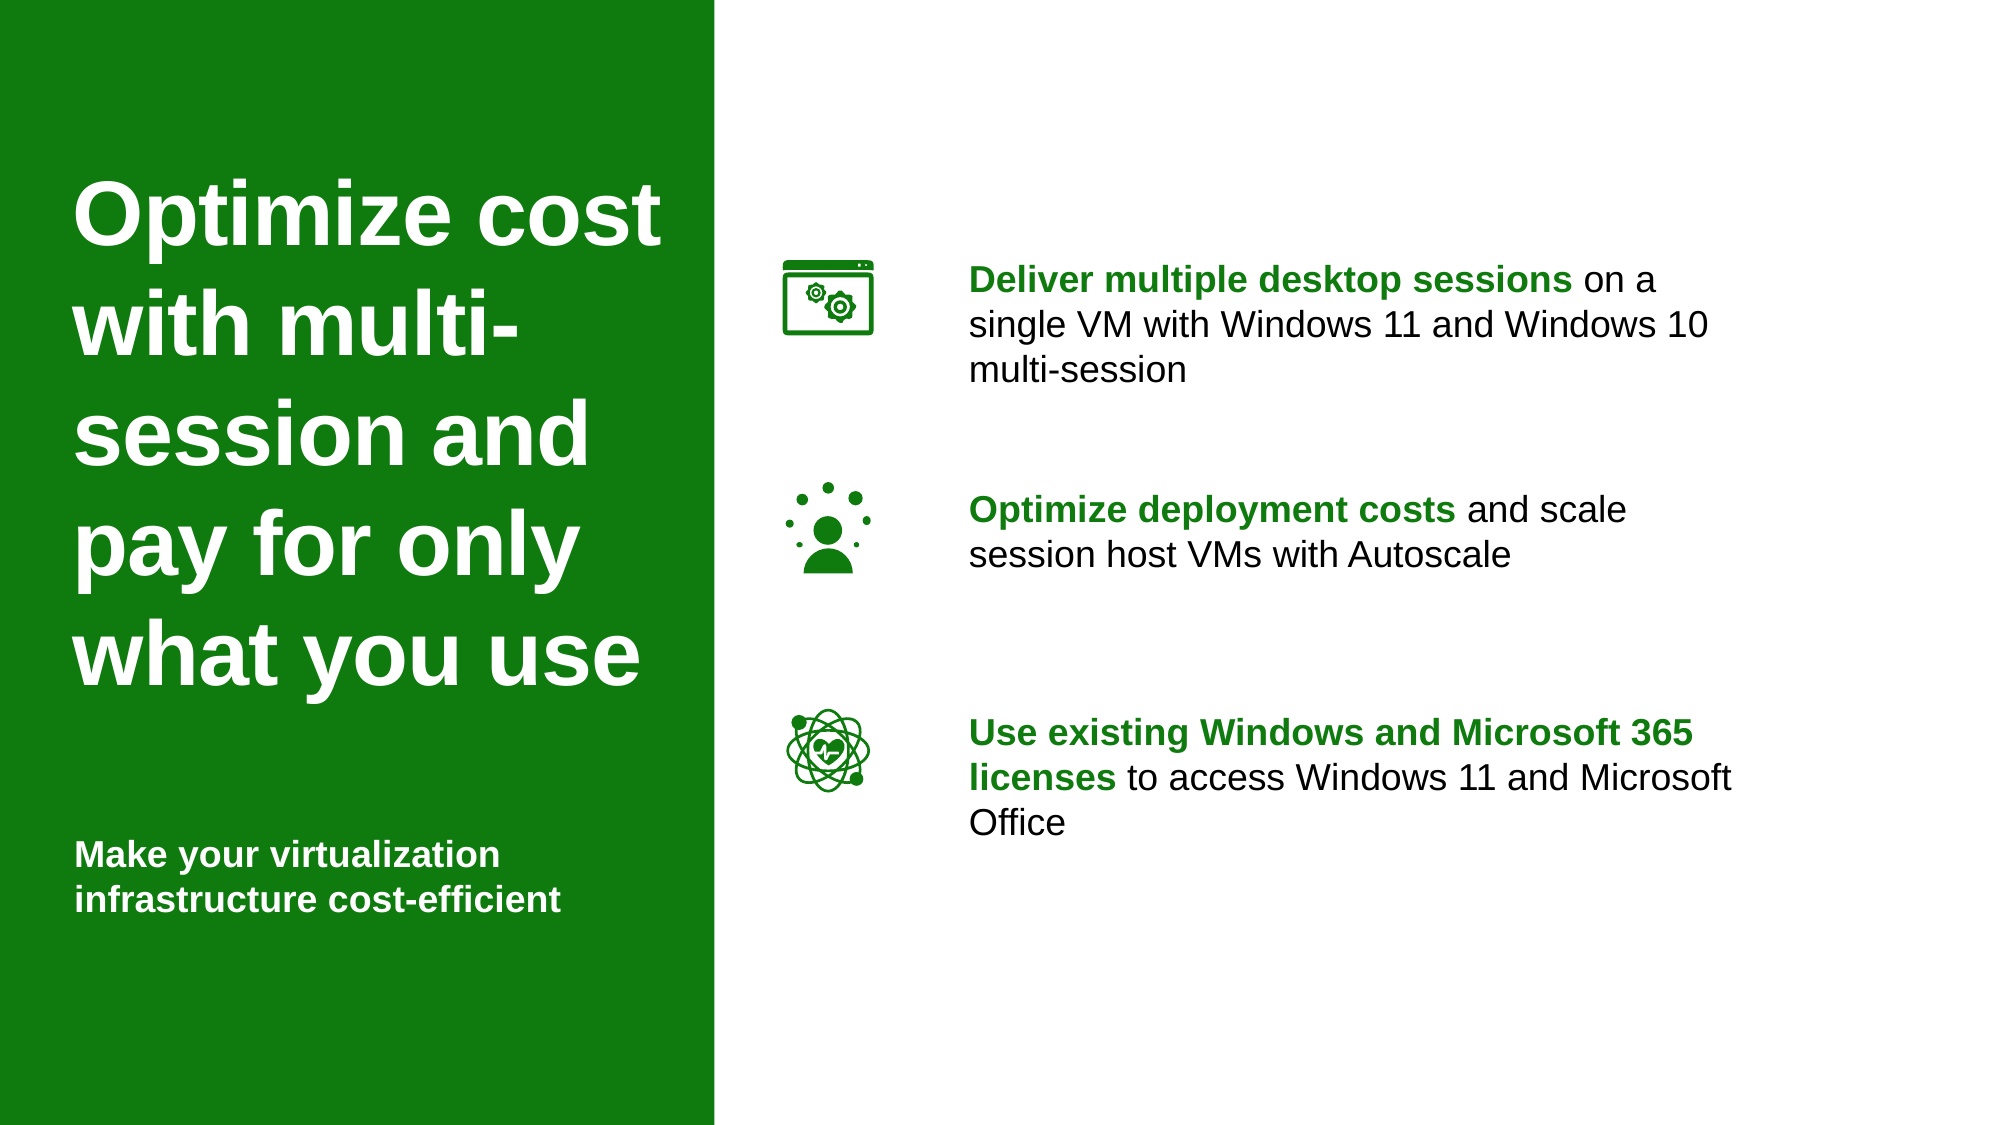

Optimize cost with multi-session and pay for only what you use
Deliver multiple desktop sessions on a single VM with Windows 11 and Windows 10 multi-session​

Optimize deployment costs and scale session host VMs with Autoscale ​
Use existing Windows and Microsoft 365 licenses to access Windows 11 and Microsoft Office

Make your virtualization infrastructure cost-efficient